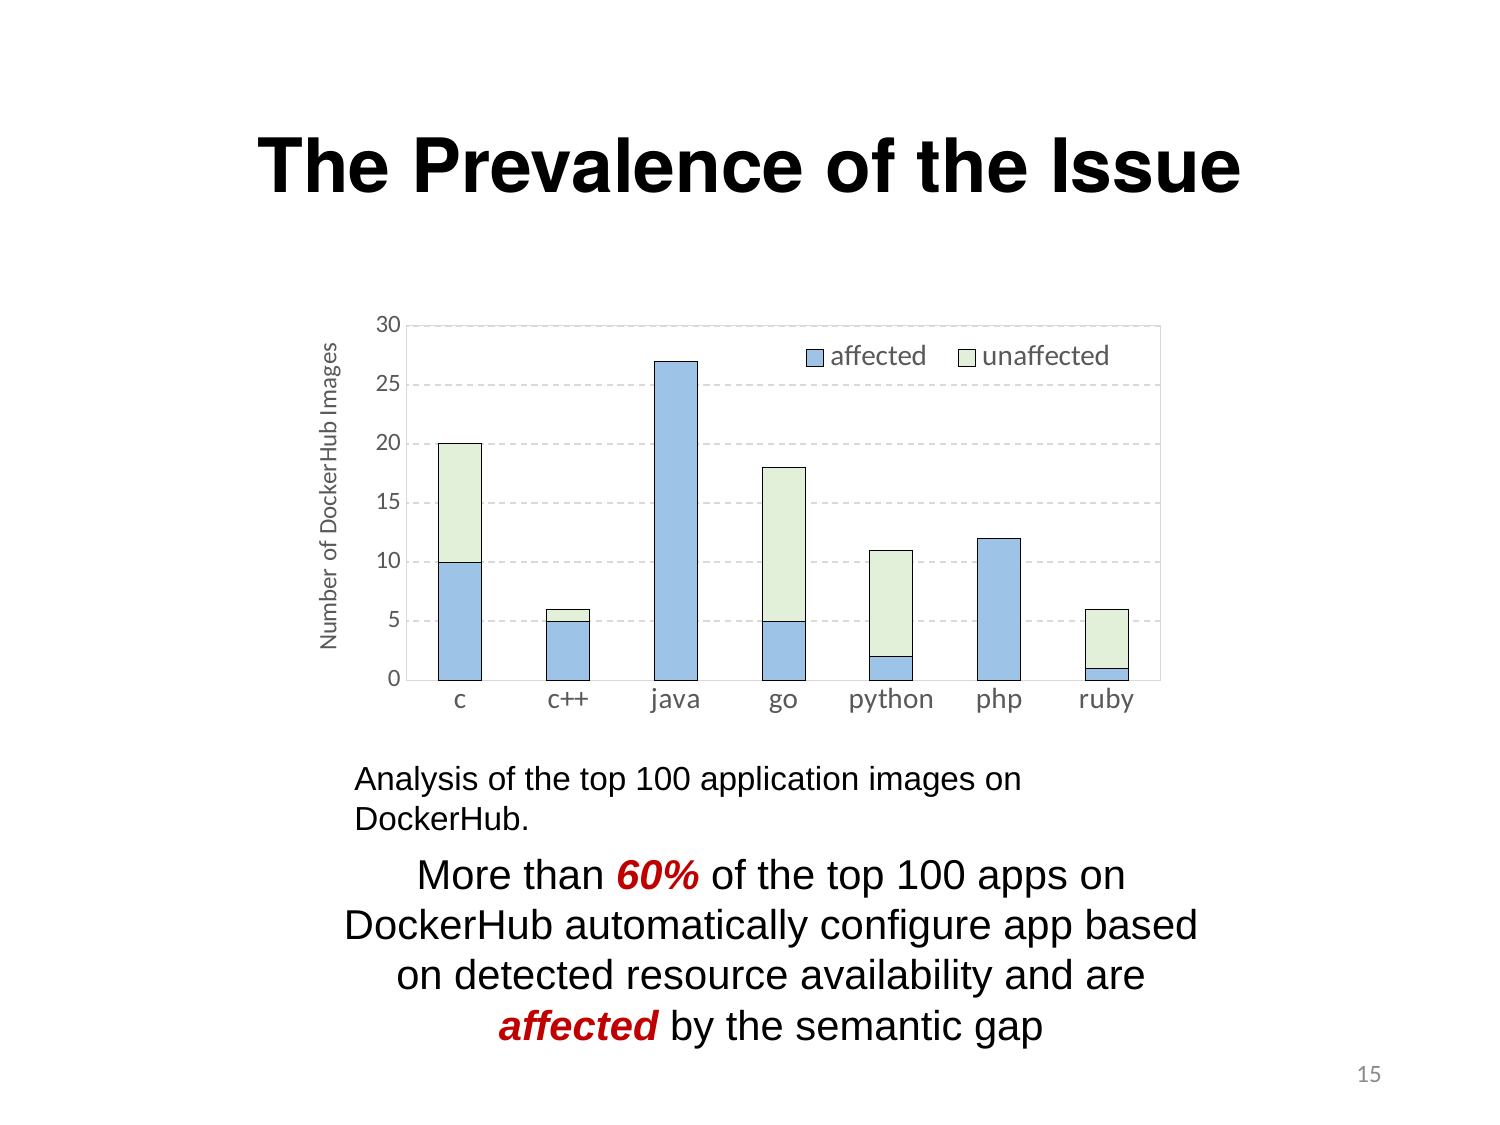

# The Prevalence of the Issue

### Chart

| Category | affected | unaffected |
|---|---|---|
| c | 10.0 | 10.0 |
| c++ | 5.0 | 1.0 |
| java | 27.0 | 0.0 |
| go | 5.0 | 13.0 |
| python | 2.0 | 9.0 |
| php | 12.0 | 0.0 |
| ruby | 1.0 | 5.0 |
Analysis of the top 100 application images on DockerHub.
More than 60% of the top 100 apps on DockerHub automatically configure app based on detected resource availability and are affected by the semantic gap
15